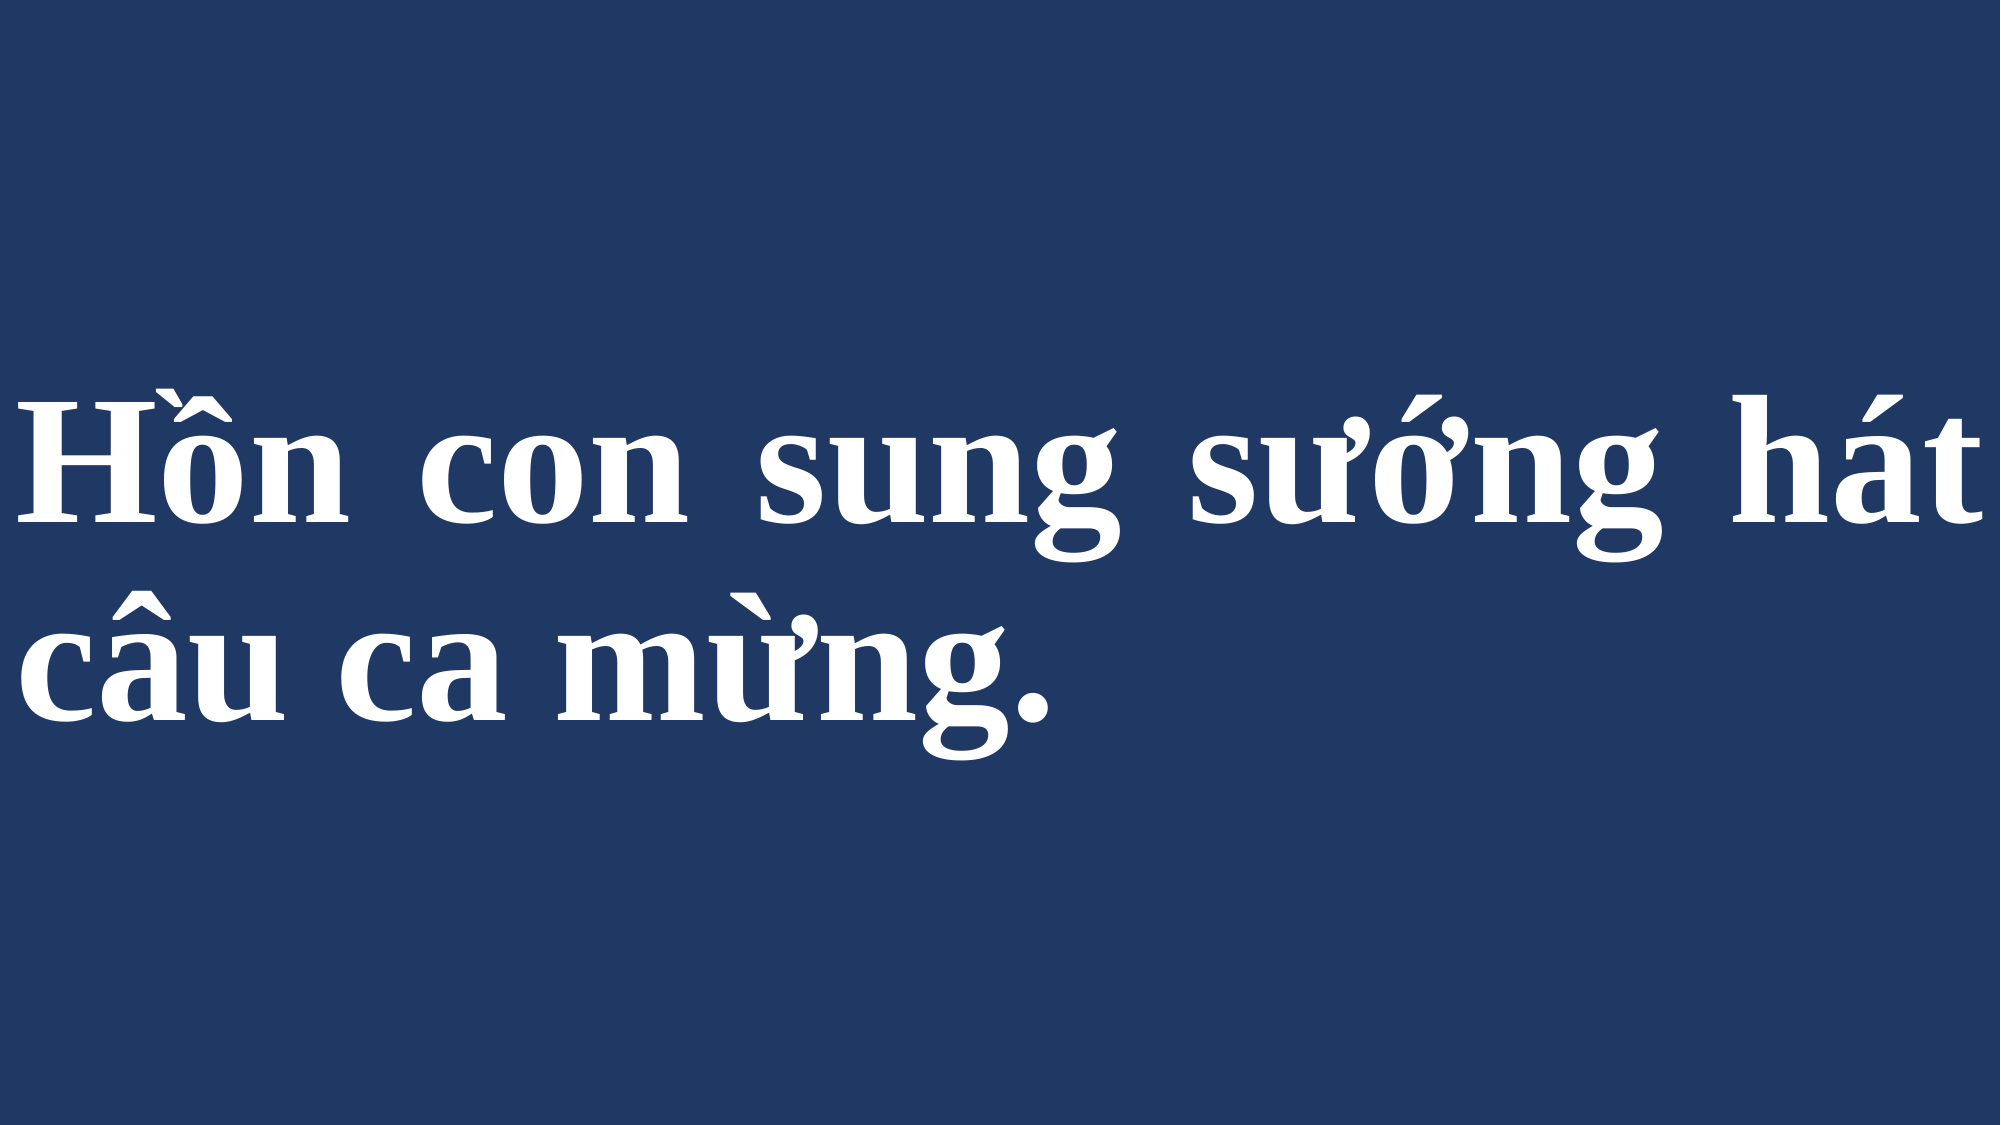

# Hồn con sung sướng hát câu ca mừng.